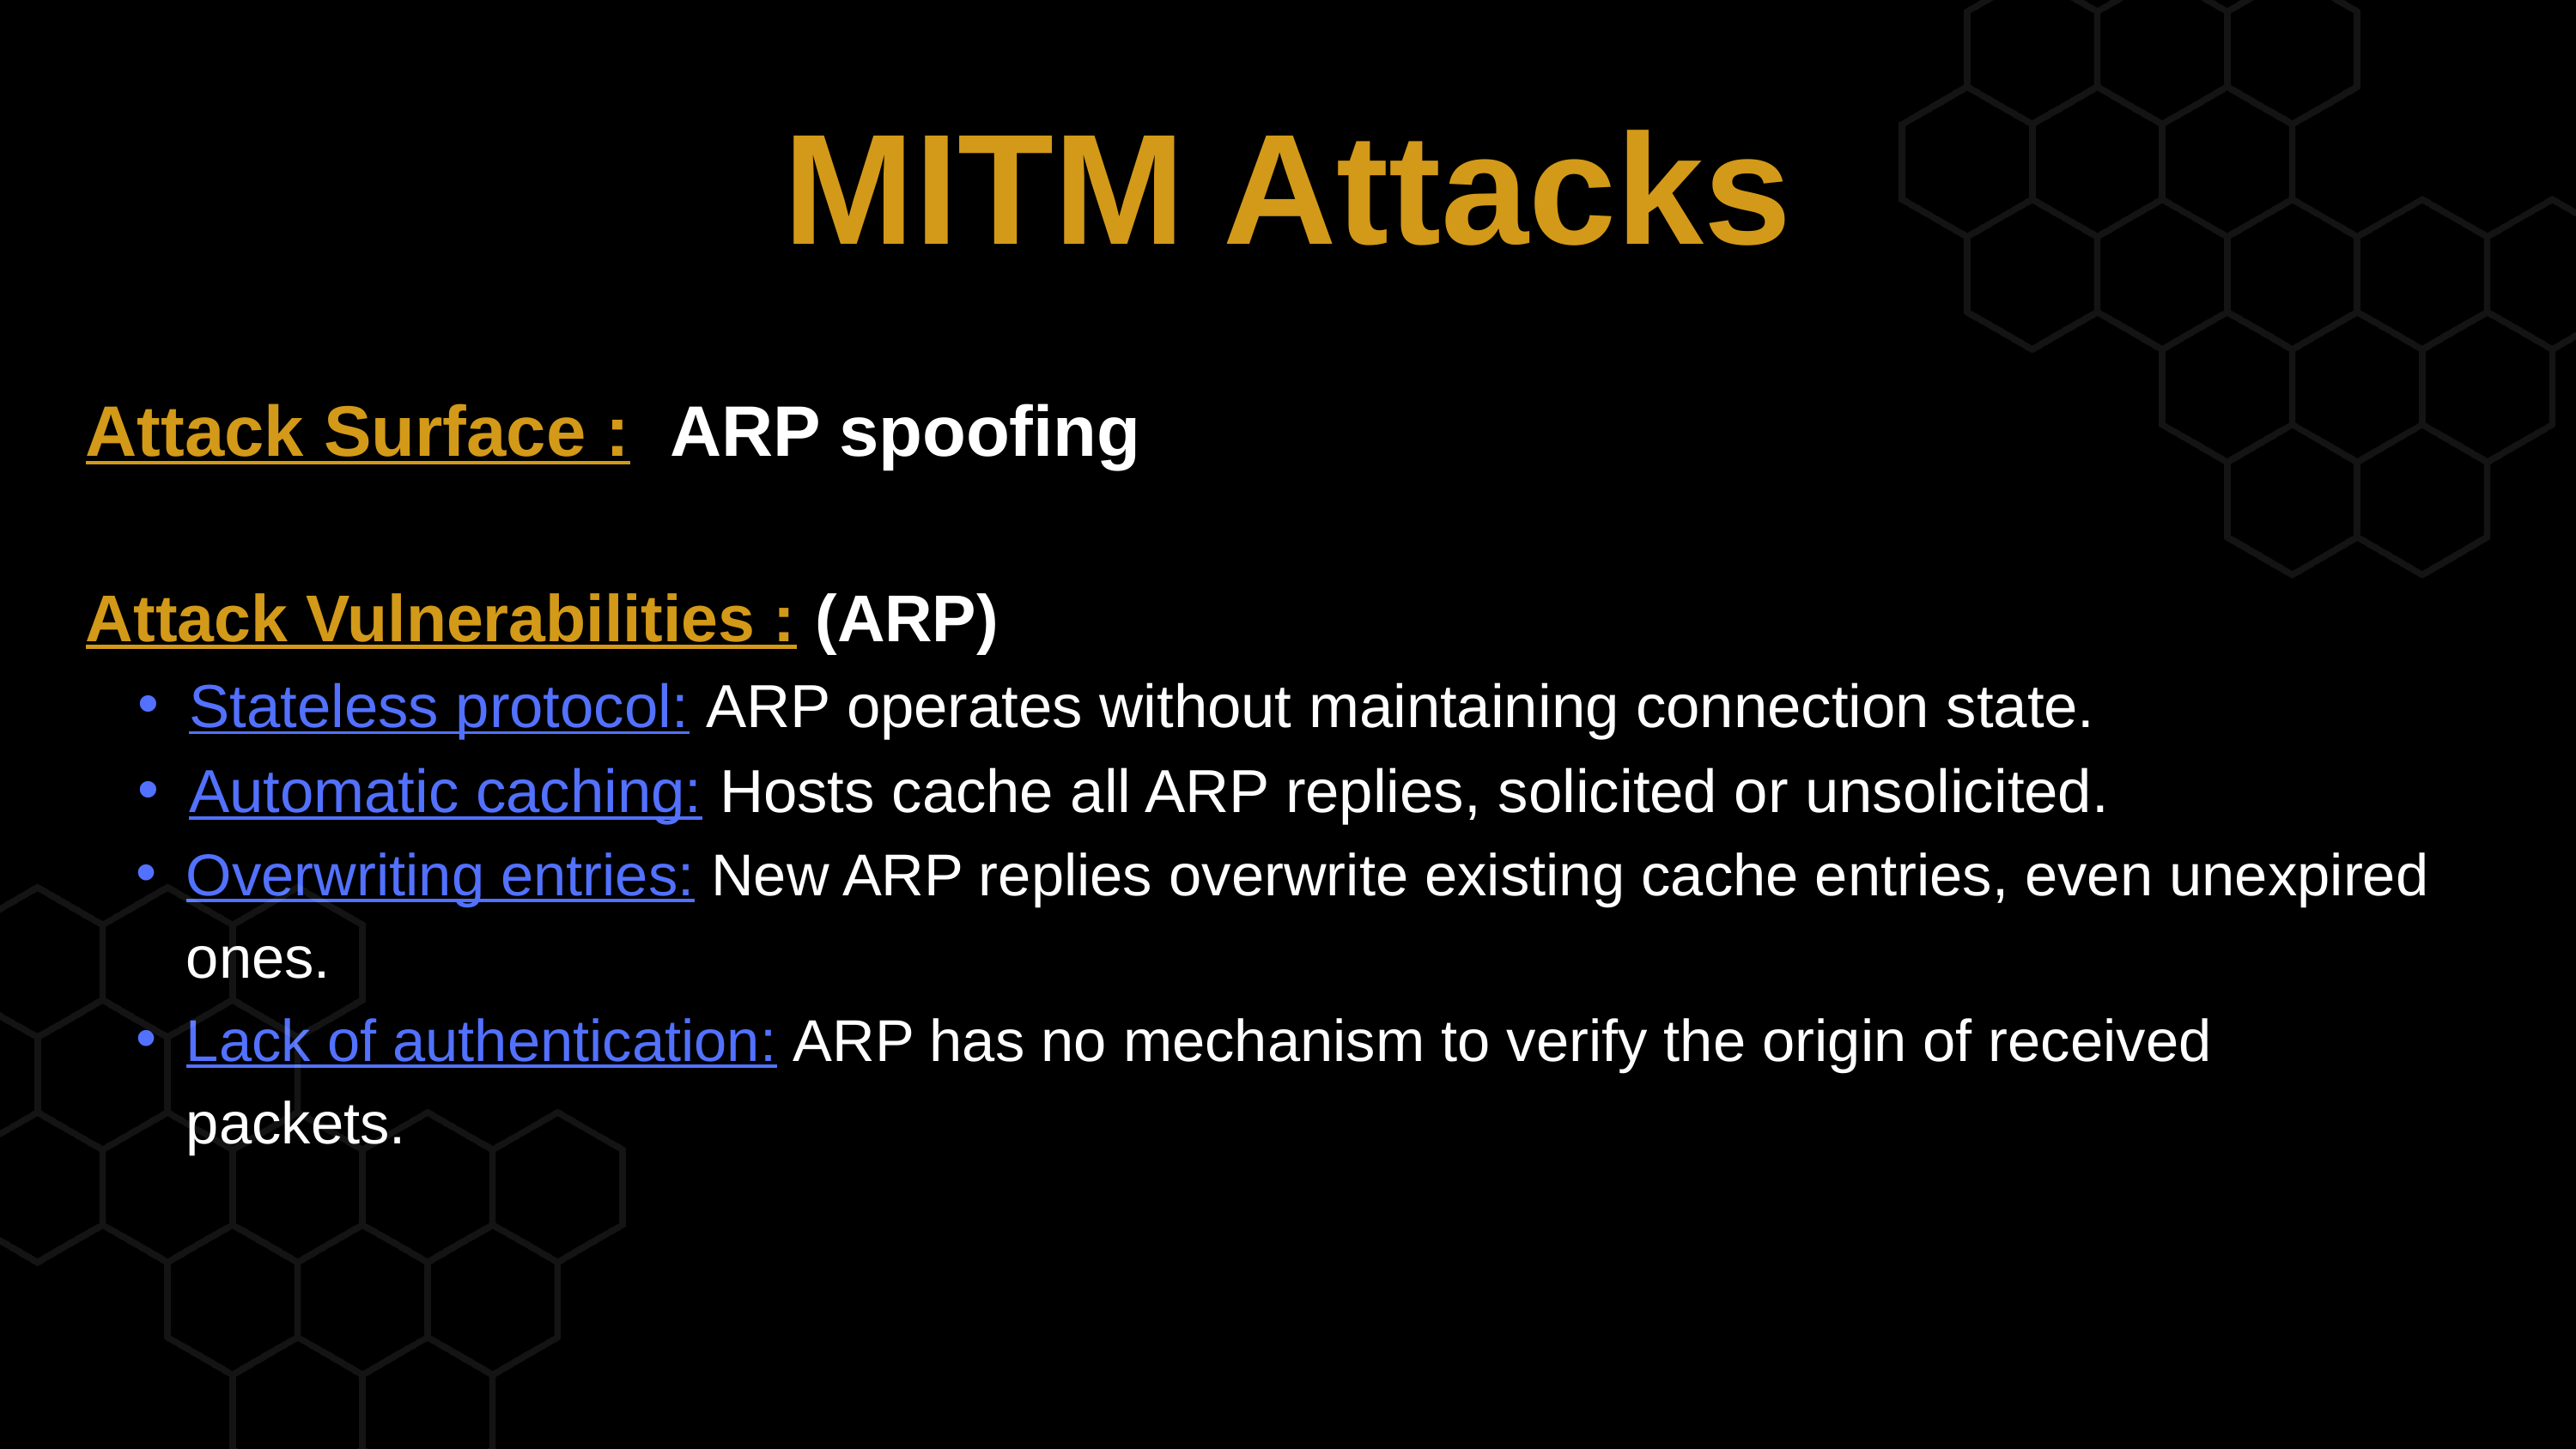

MITM Attacks
Attack Surface :  ARP spoofing
Attack Vulnerabilities : (ARP)
Stateless protocol: ARP operates without maintaining connection state.
Automatic caching: Hosts cache all ARP replies, solicited or unsolicited.
Overwriting entries: New ARP replies overwrite existing cache entries, even unexpired ones.
Lack of authentication: ARP has no mechanism to verify the origin of received packets.